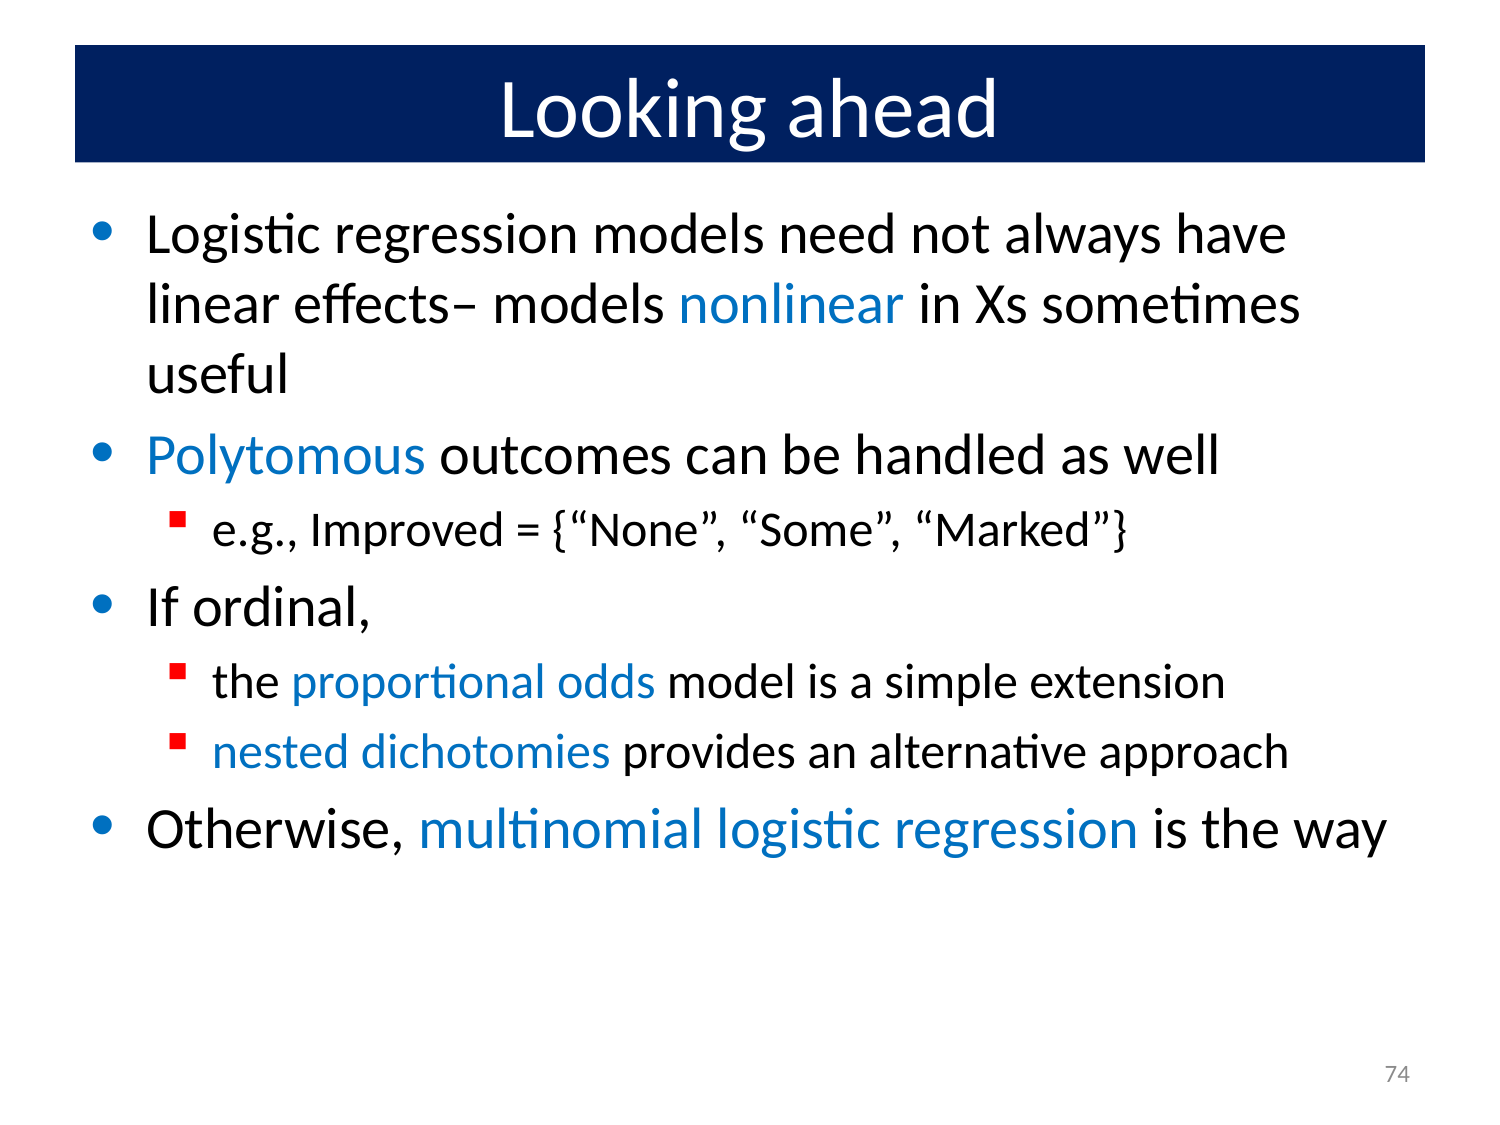

# Looking ahead
Logistic regression models need not always have linear effects– models nonlinear in Xs sometimes useful
Polytomous outcomes can be handled as well
e.g., Improved = {“None”, “Some”, “Marked”}
If ordinal,
the proportional odds model is a simple extension
nested dichotomies provides an alternative approach
Otherwise, multinomial logistic regression is the way
74